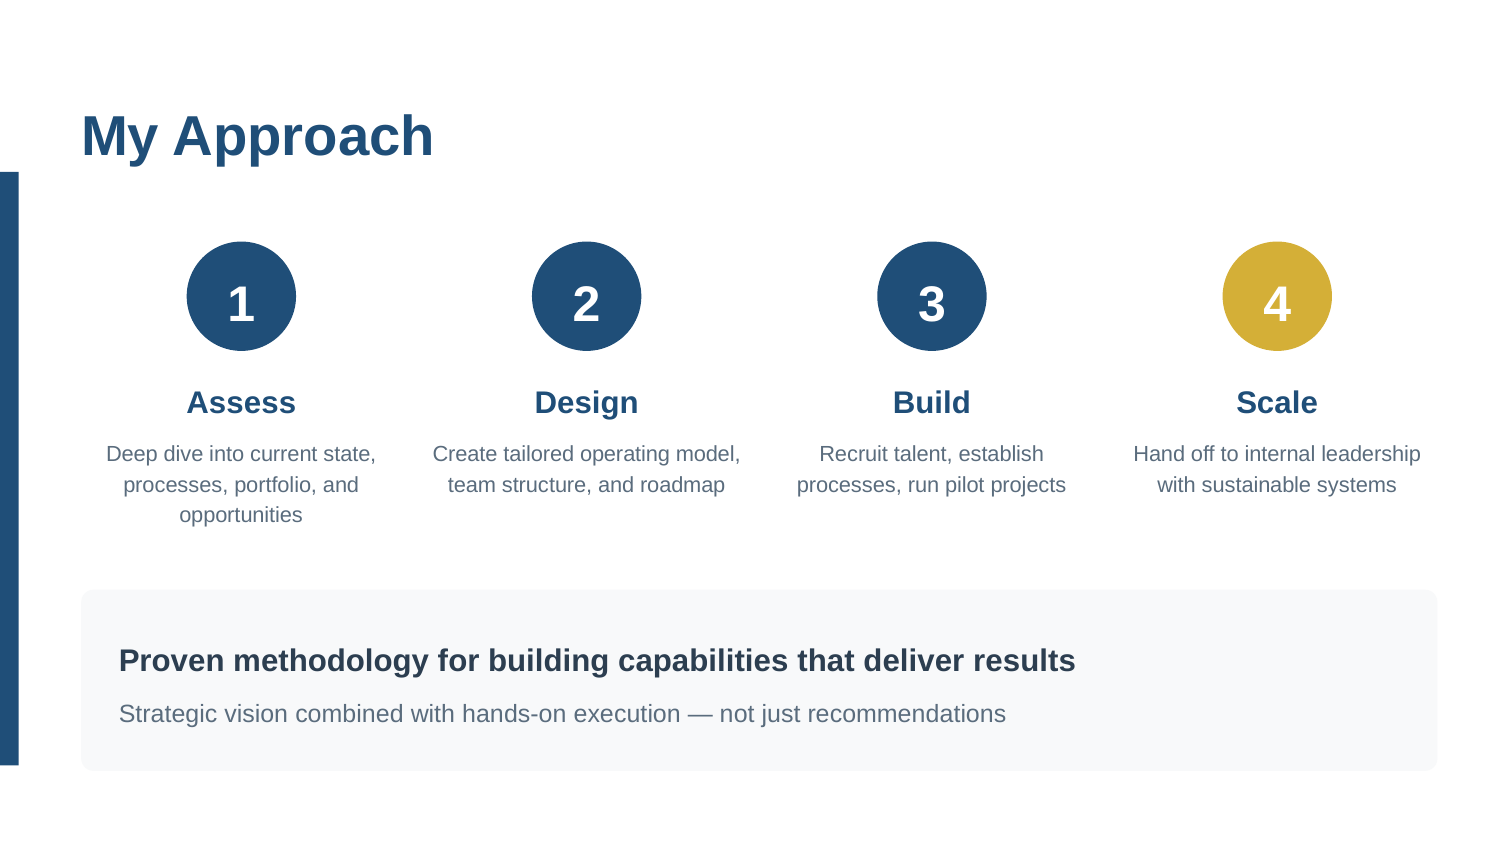

My Approach

1
2
3
4
Assess
Design
Build
Scale
Deep dive into current state, processes, portfolio, and opportunities
Create tailored operating model, team structure, and roadmap
Recruit talent, establish processes, run pilot projects
Hand off to internal leadership with sustainable systems

Proven methodology for building capabilities that deliver results
Strategic vision combined with hands-on execution — not just recommendations